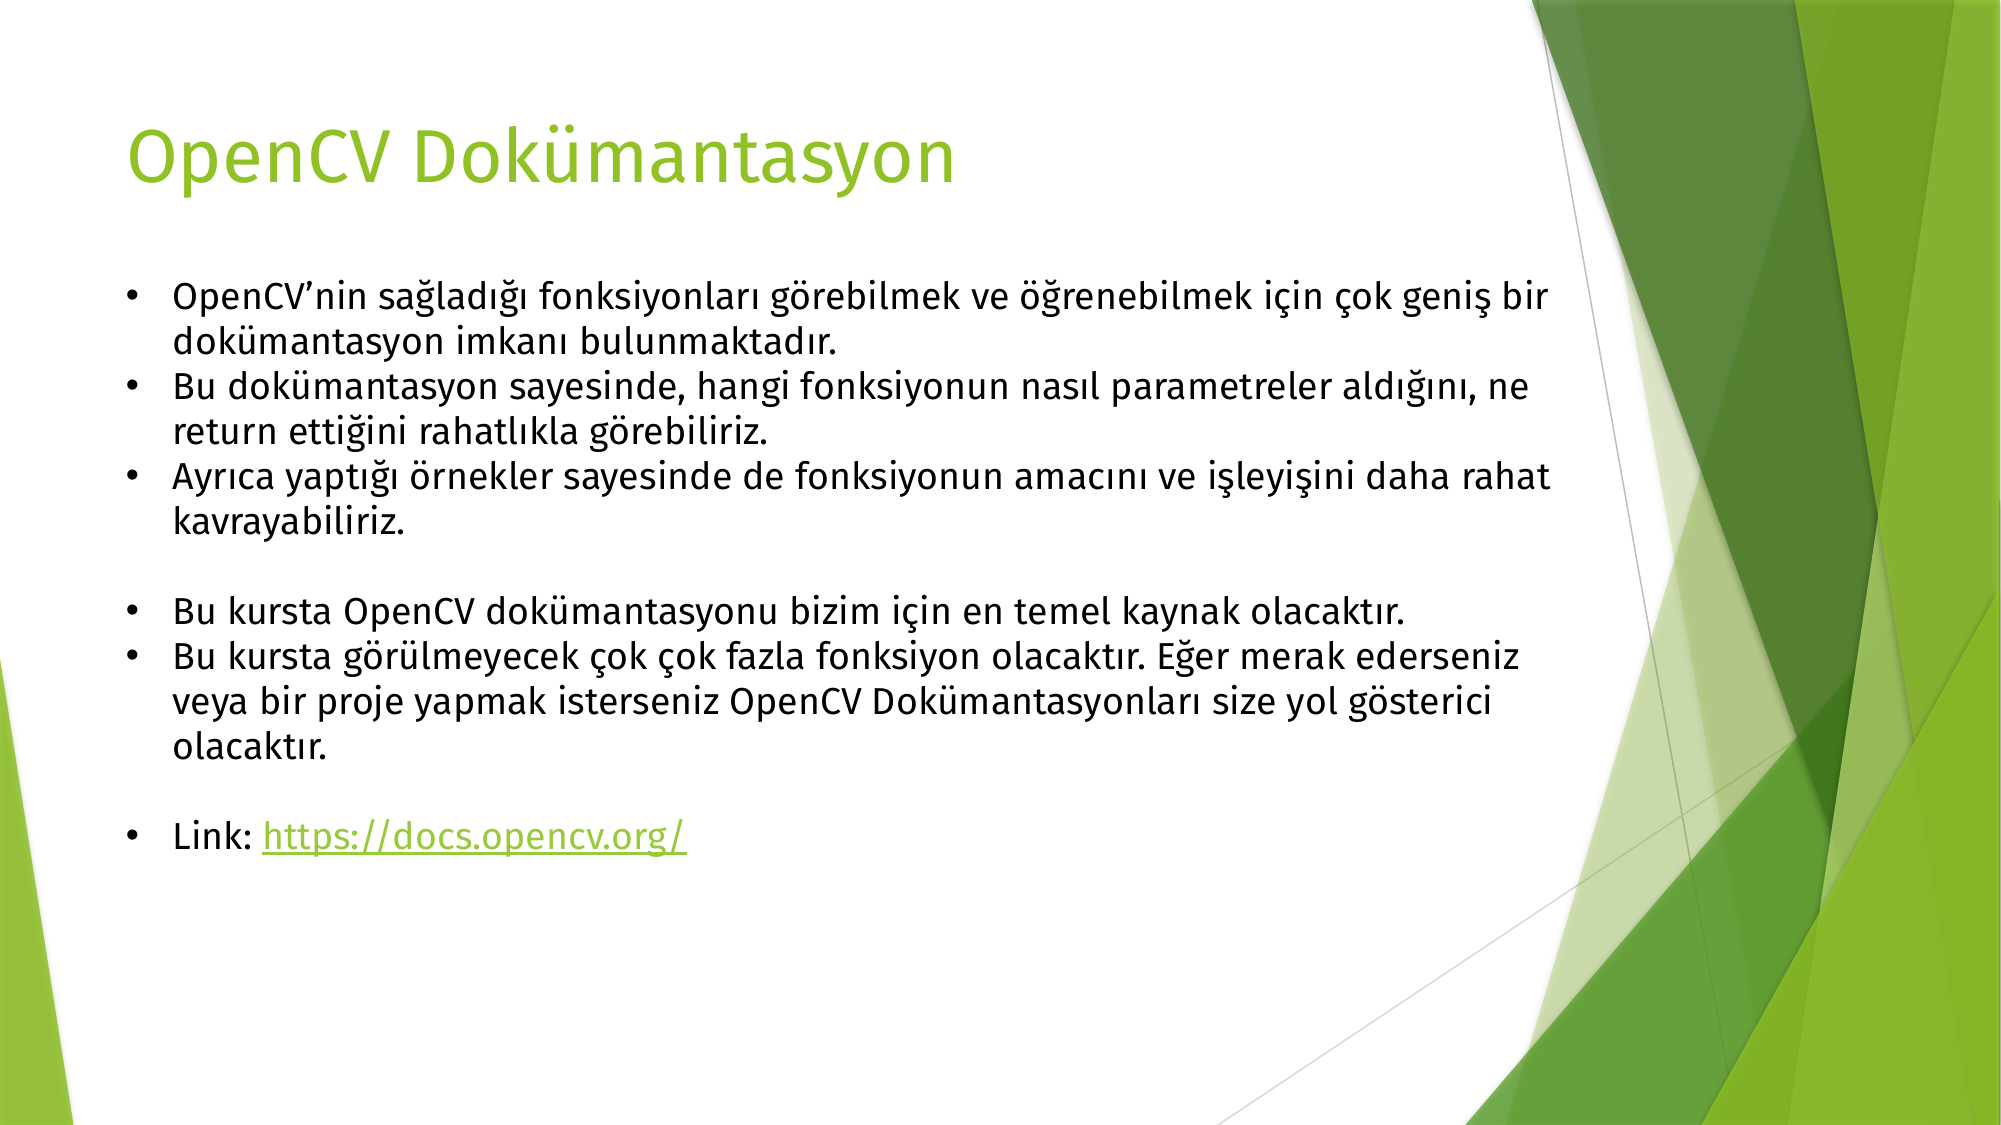

# OpenCV Dokümantasyon
OpenCV’nin sağladığı fonksiyonları görebilmek ve öğrenebilmek için çok geniş bir dokümantasyon imkanı bulunmaktadır.
Bu dokümantasyon sayesinde, hangi fonksiyonun nasıl parametreler aldığını, ne return ettiğini rahatlıkla görebiliriz.
Ayrıca yaptığı örnekler sayesinde de fonksiyonun amacını ve işleyişini daha rahat kavrayabiliriz.

Bu kursta OpenCV dokümantasyonu bizim için en temel kaynak olacaktır.
Bu kursta görülmeyecek çok çok fazla fonksiyon olacaktır. Eğer merak ederseniz veya bir proje yapmak isterseniz OpenCV Dokümantasyonları size yol gösterici olacaktır.

Link: https://docs.opencv.org/